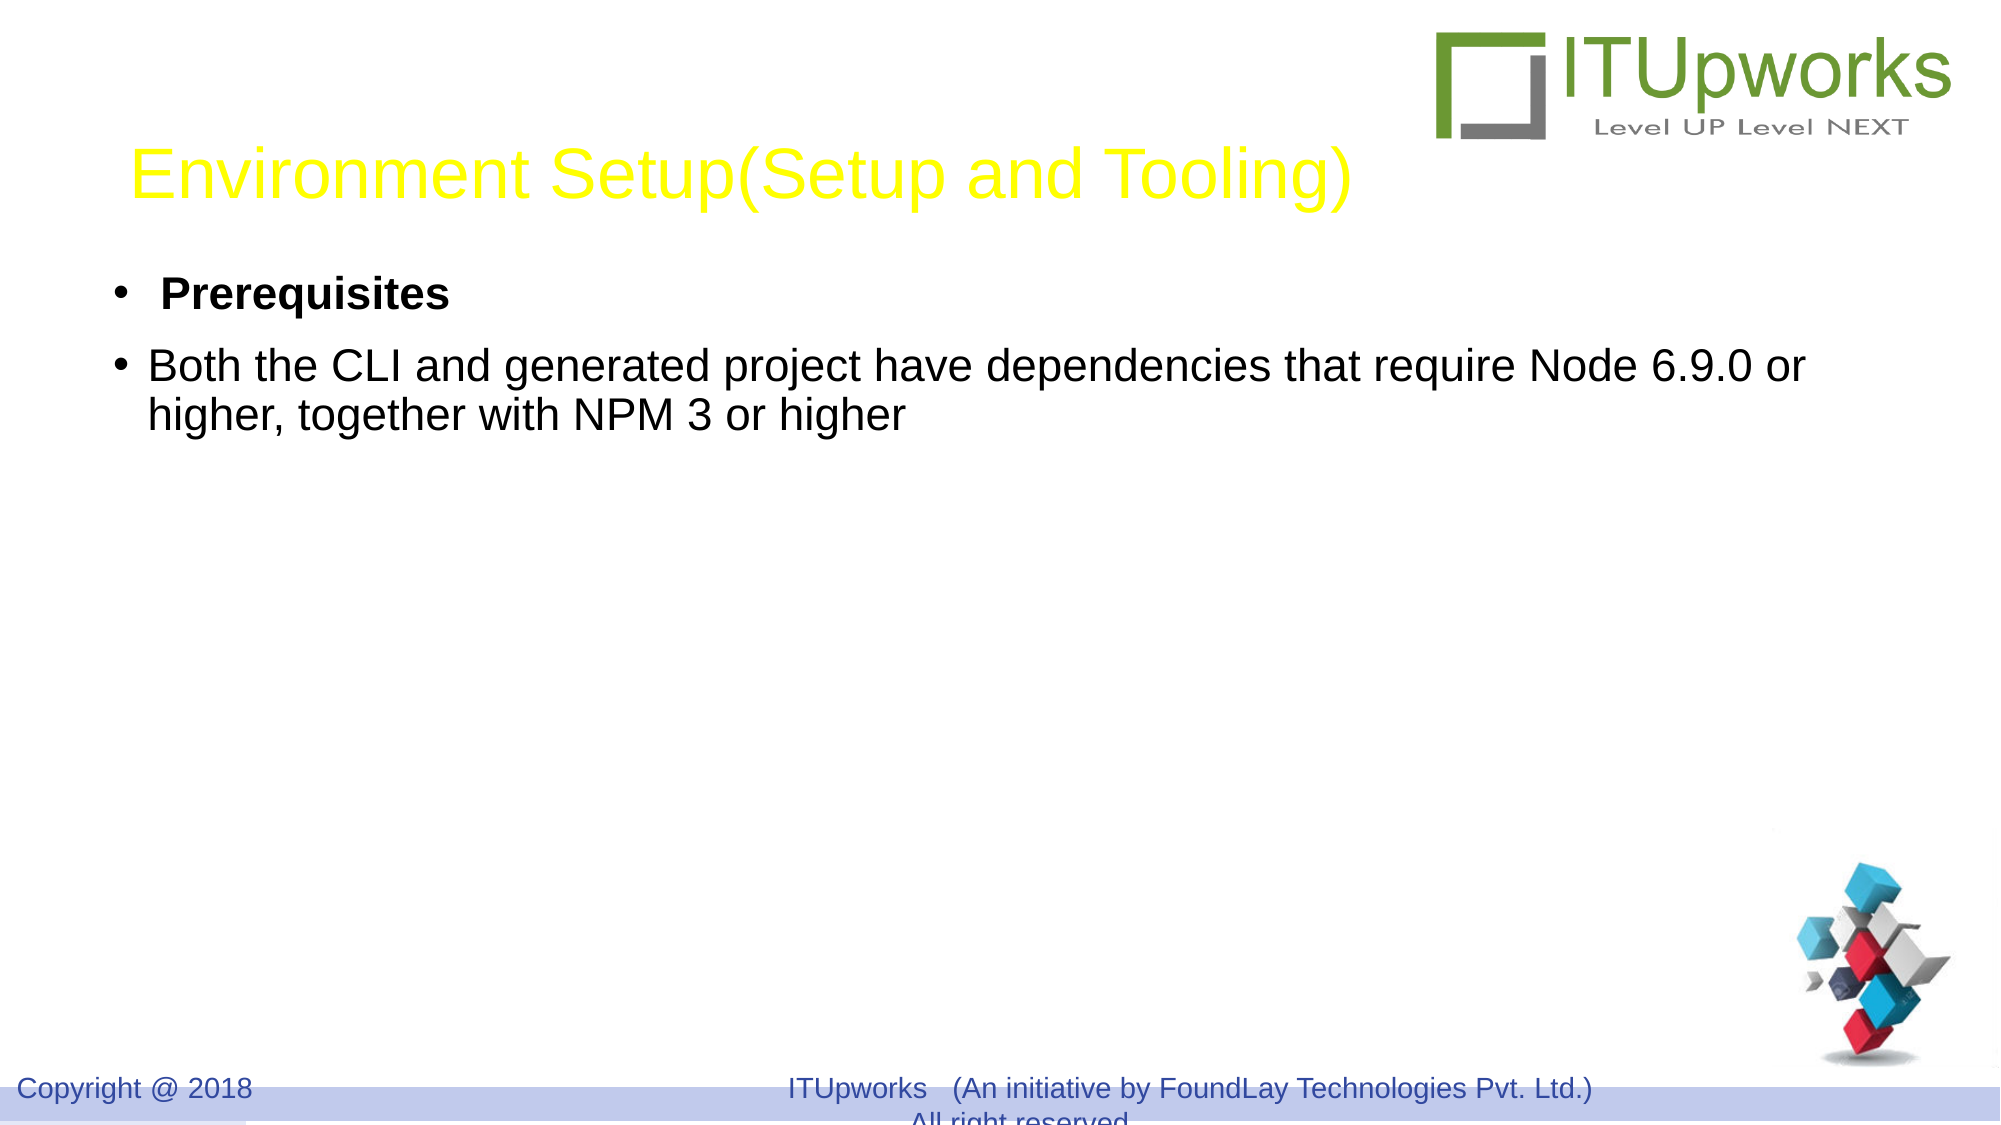

# Environment Setup(Setup and Tooling)
 Prerequisites
Both the CLI and generated project have dependencies that require Node 6.9.0 or higher, together with NPM 3 or higher